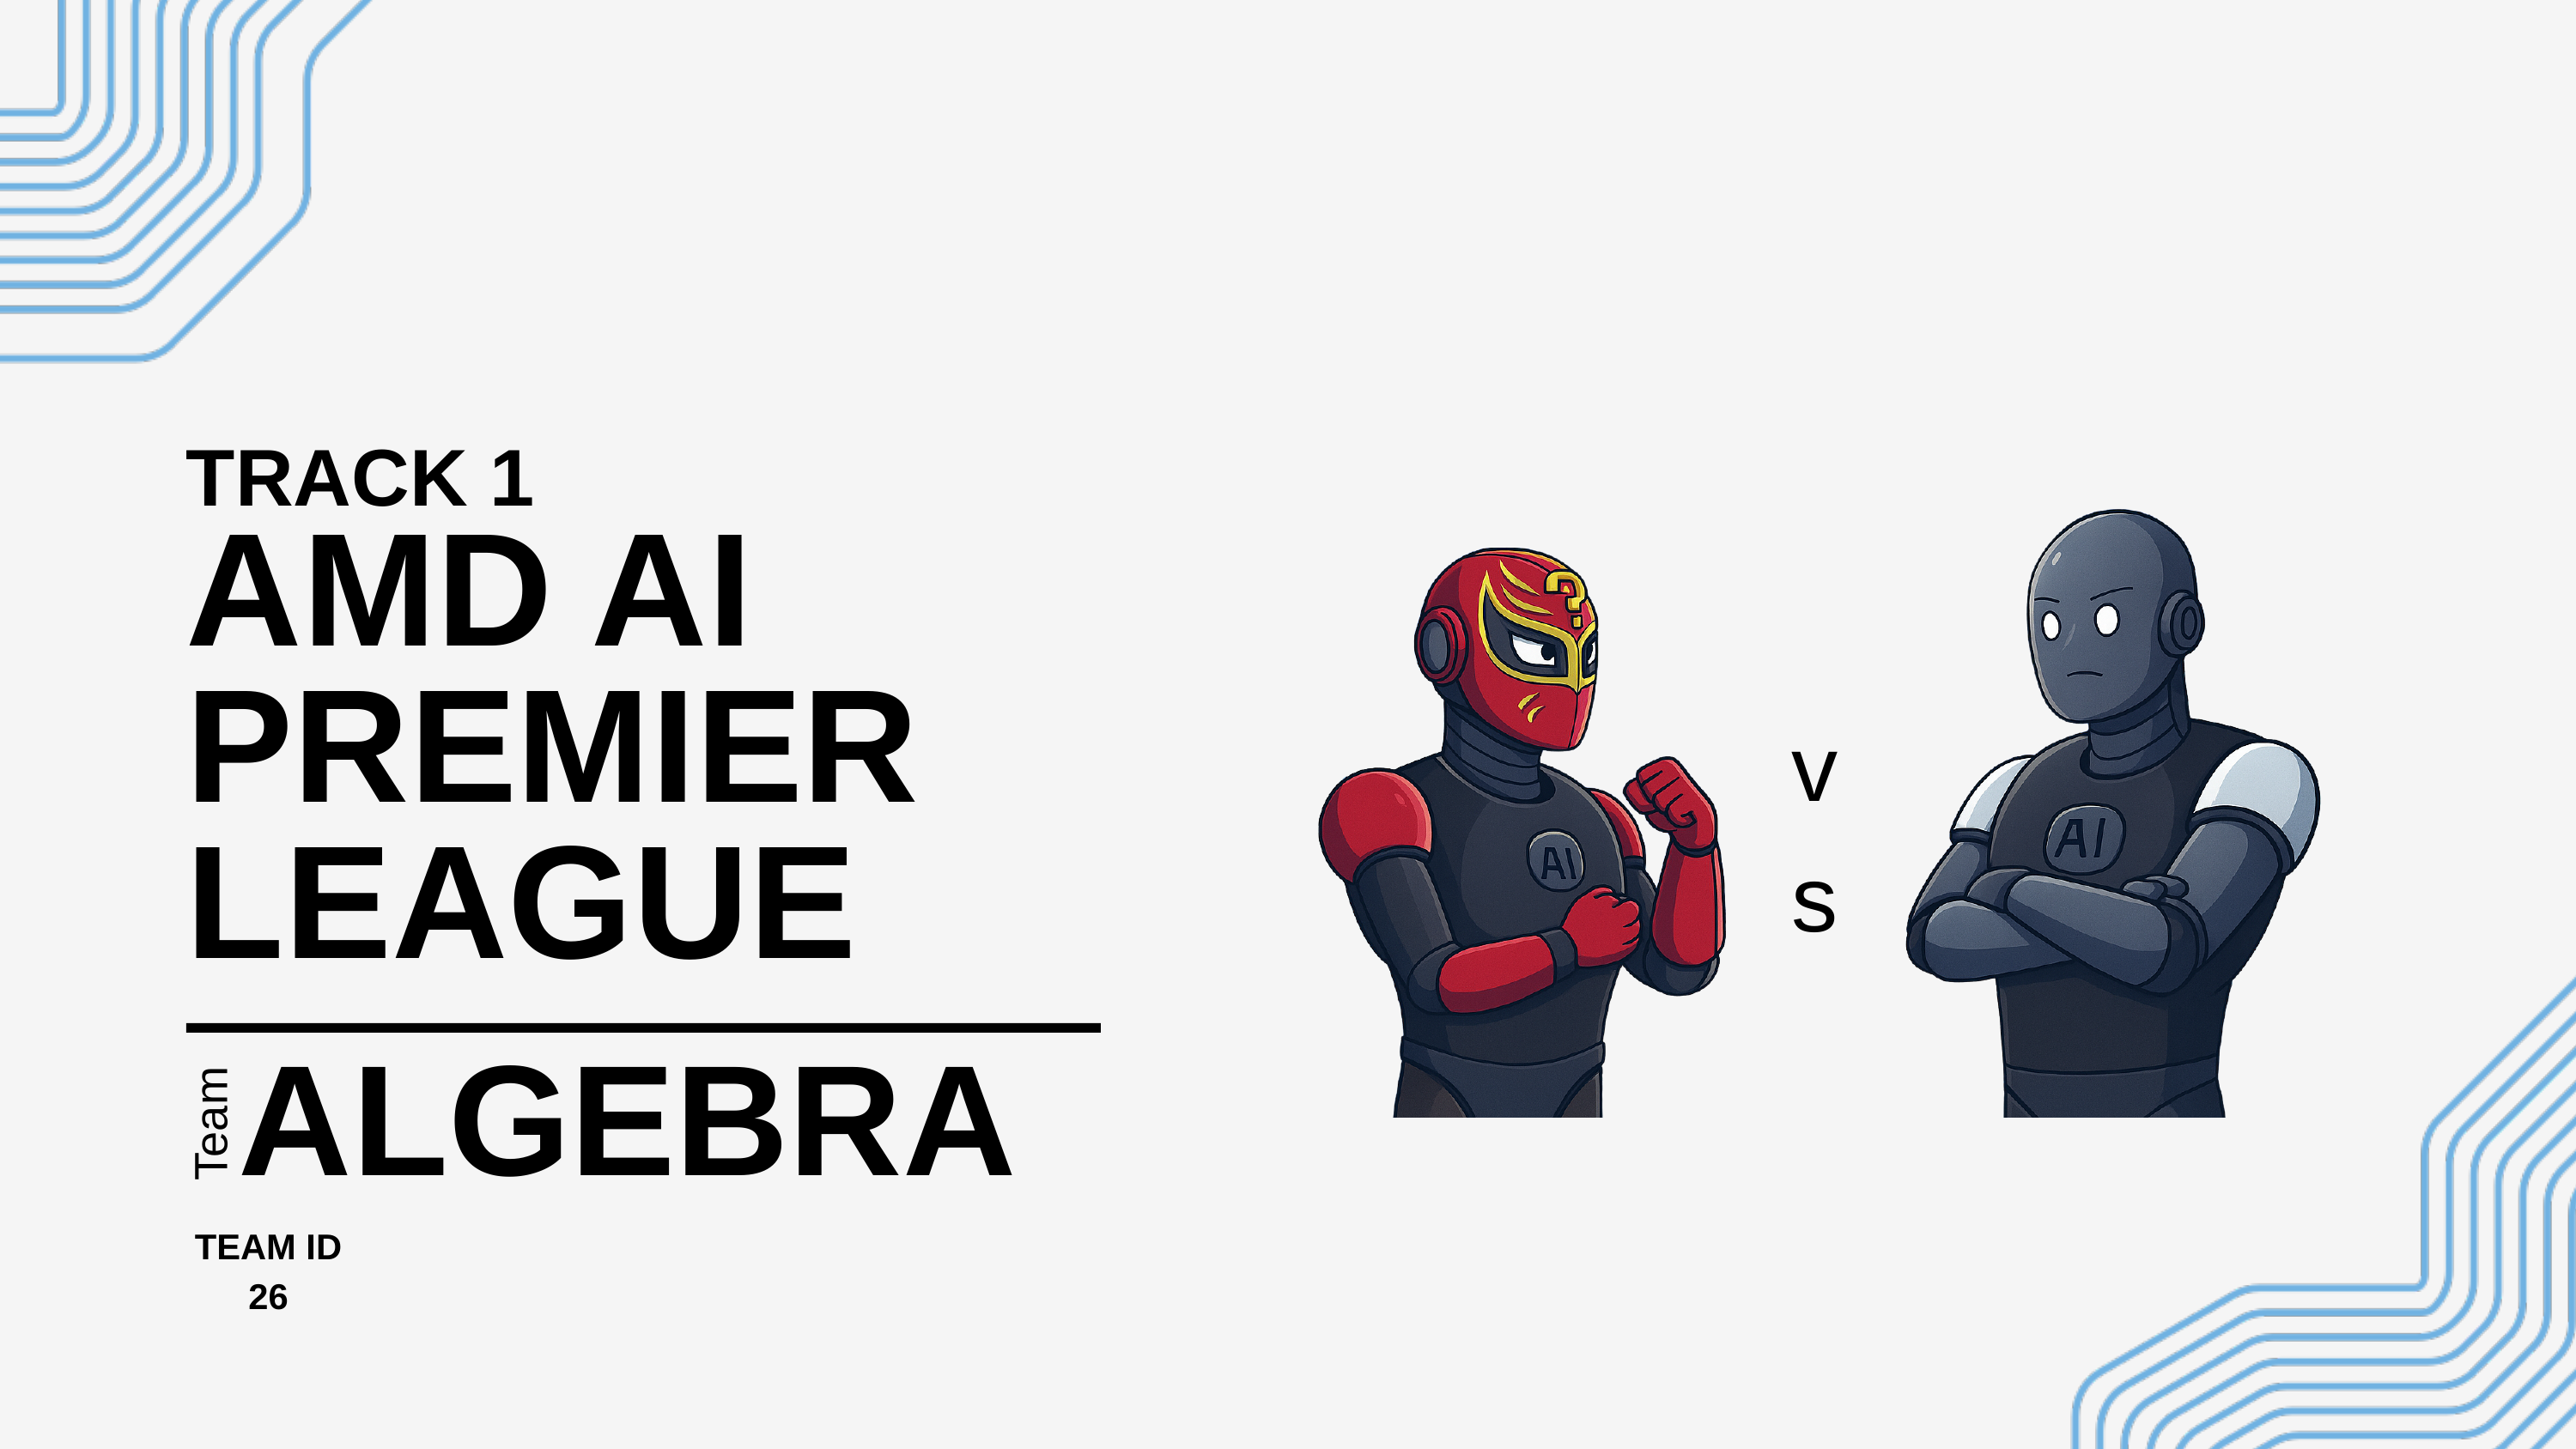

TRACK 1
AMD AI PREMIER LEAGUE

vs

ALGEBRA
Team
TEAM ID 26